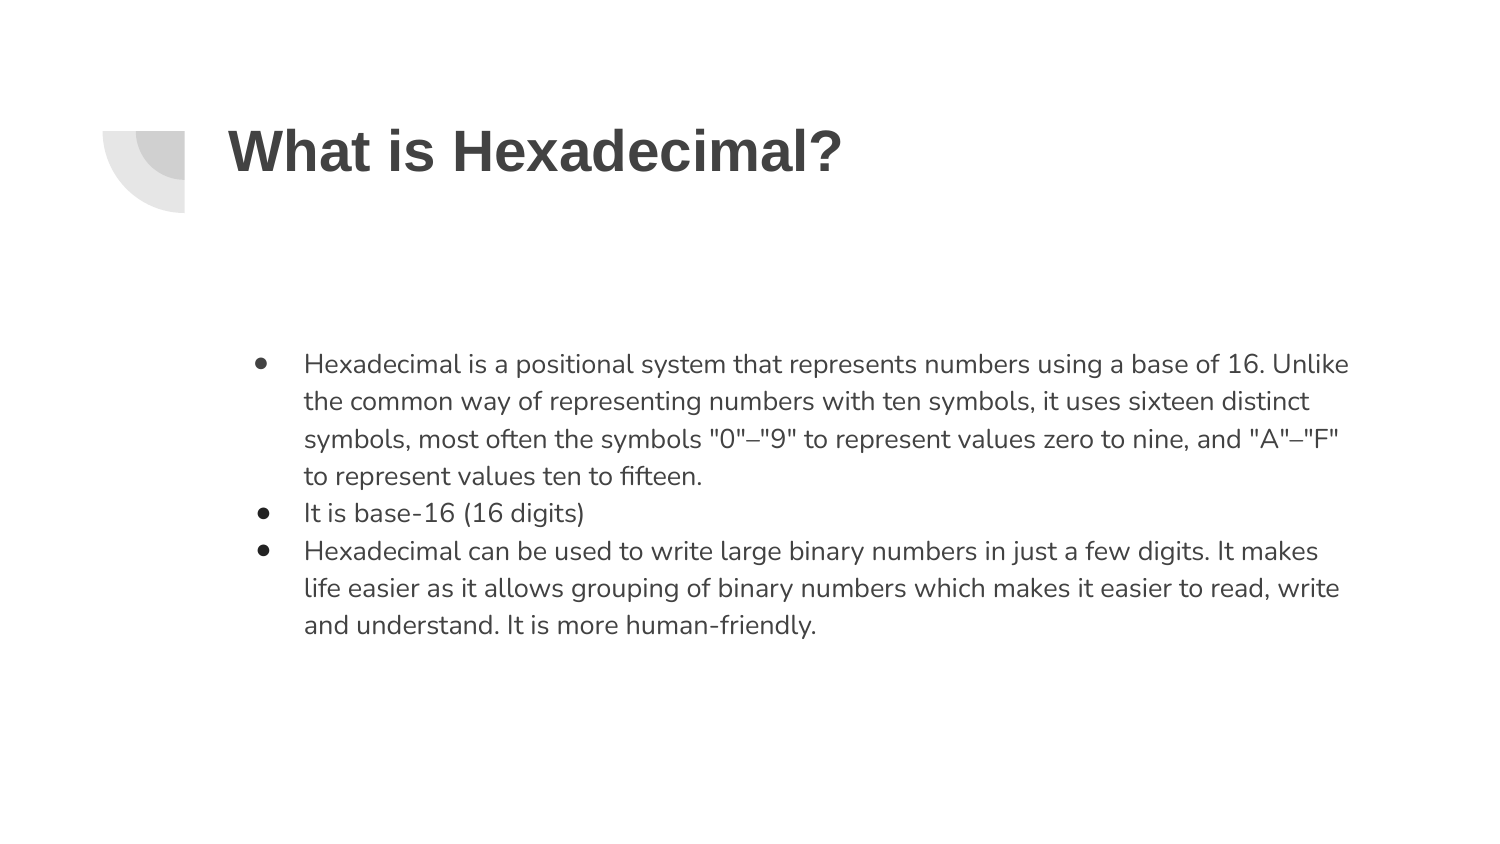

# What is Hexadecimal?
Hexadecimal is a positional system that represents numbers using a base of 16. Unlike the common way of representing numbers with ten symbols, it uses sixteen distinct symbols, most often the symbols "0"–"9" to represent values zero to nine, and "A"–"F" to represent values ten to fifteen.
It is base-16 (16 digits)
Hexadecimal can be used to write large binary numbers in just a few digits. It makes life easier as it allows grouping of binary numbers which makes it easier to read, write and understand. It is more human-friendly.